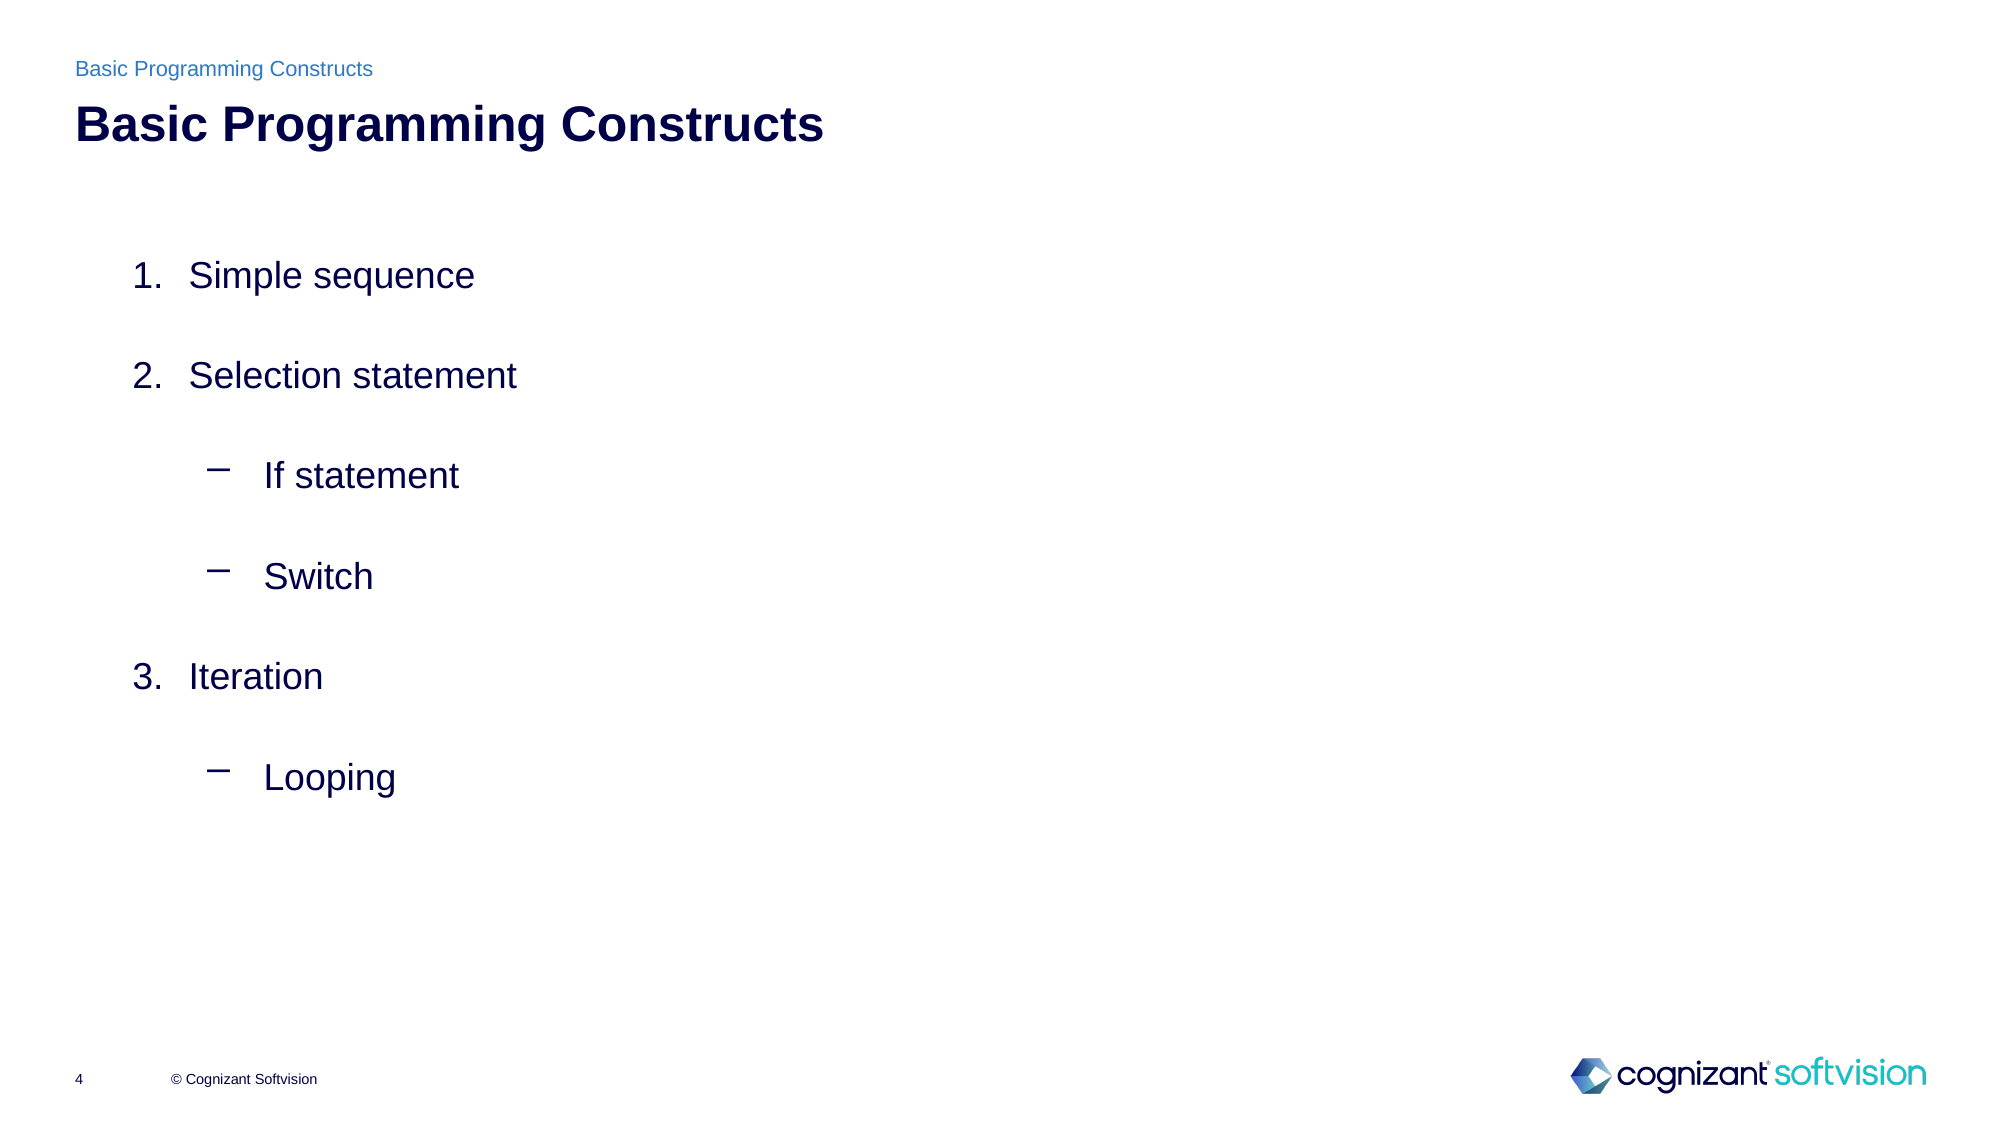

Basic Programming Constructs
# Basic Programming Constructs
Simple sequence
Selection statement
If statement
Switch
Iteration
Looping

© Cognizant Softvision
4